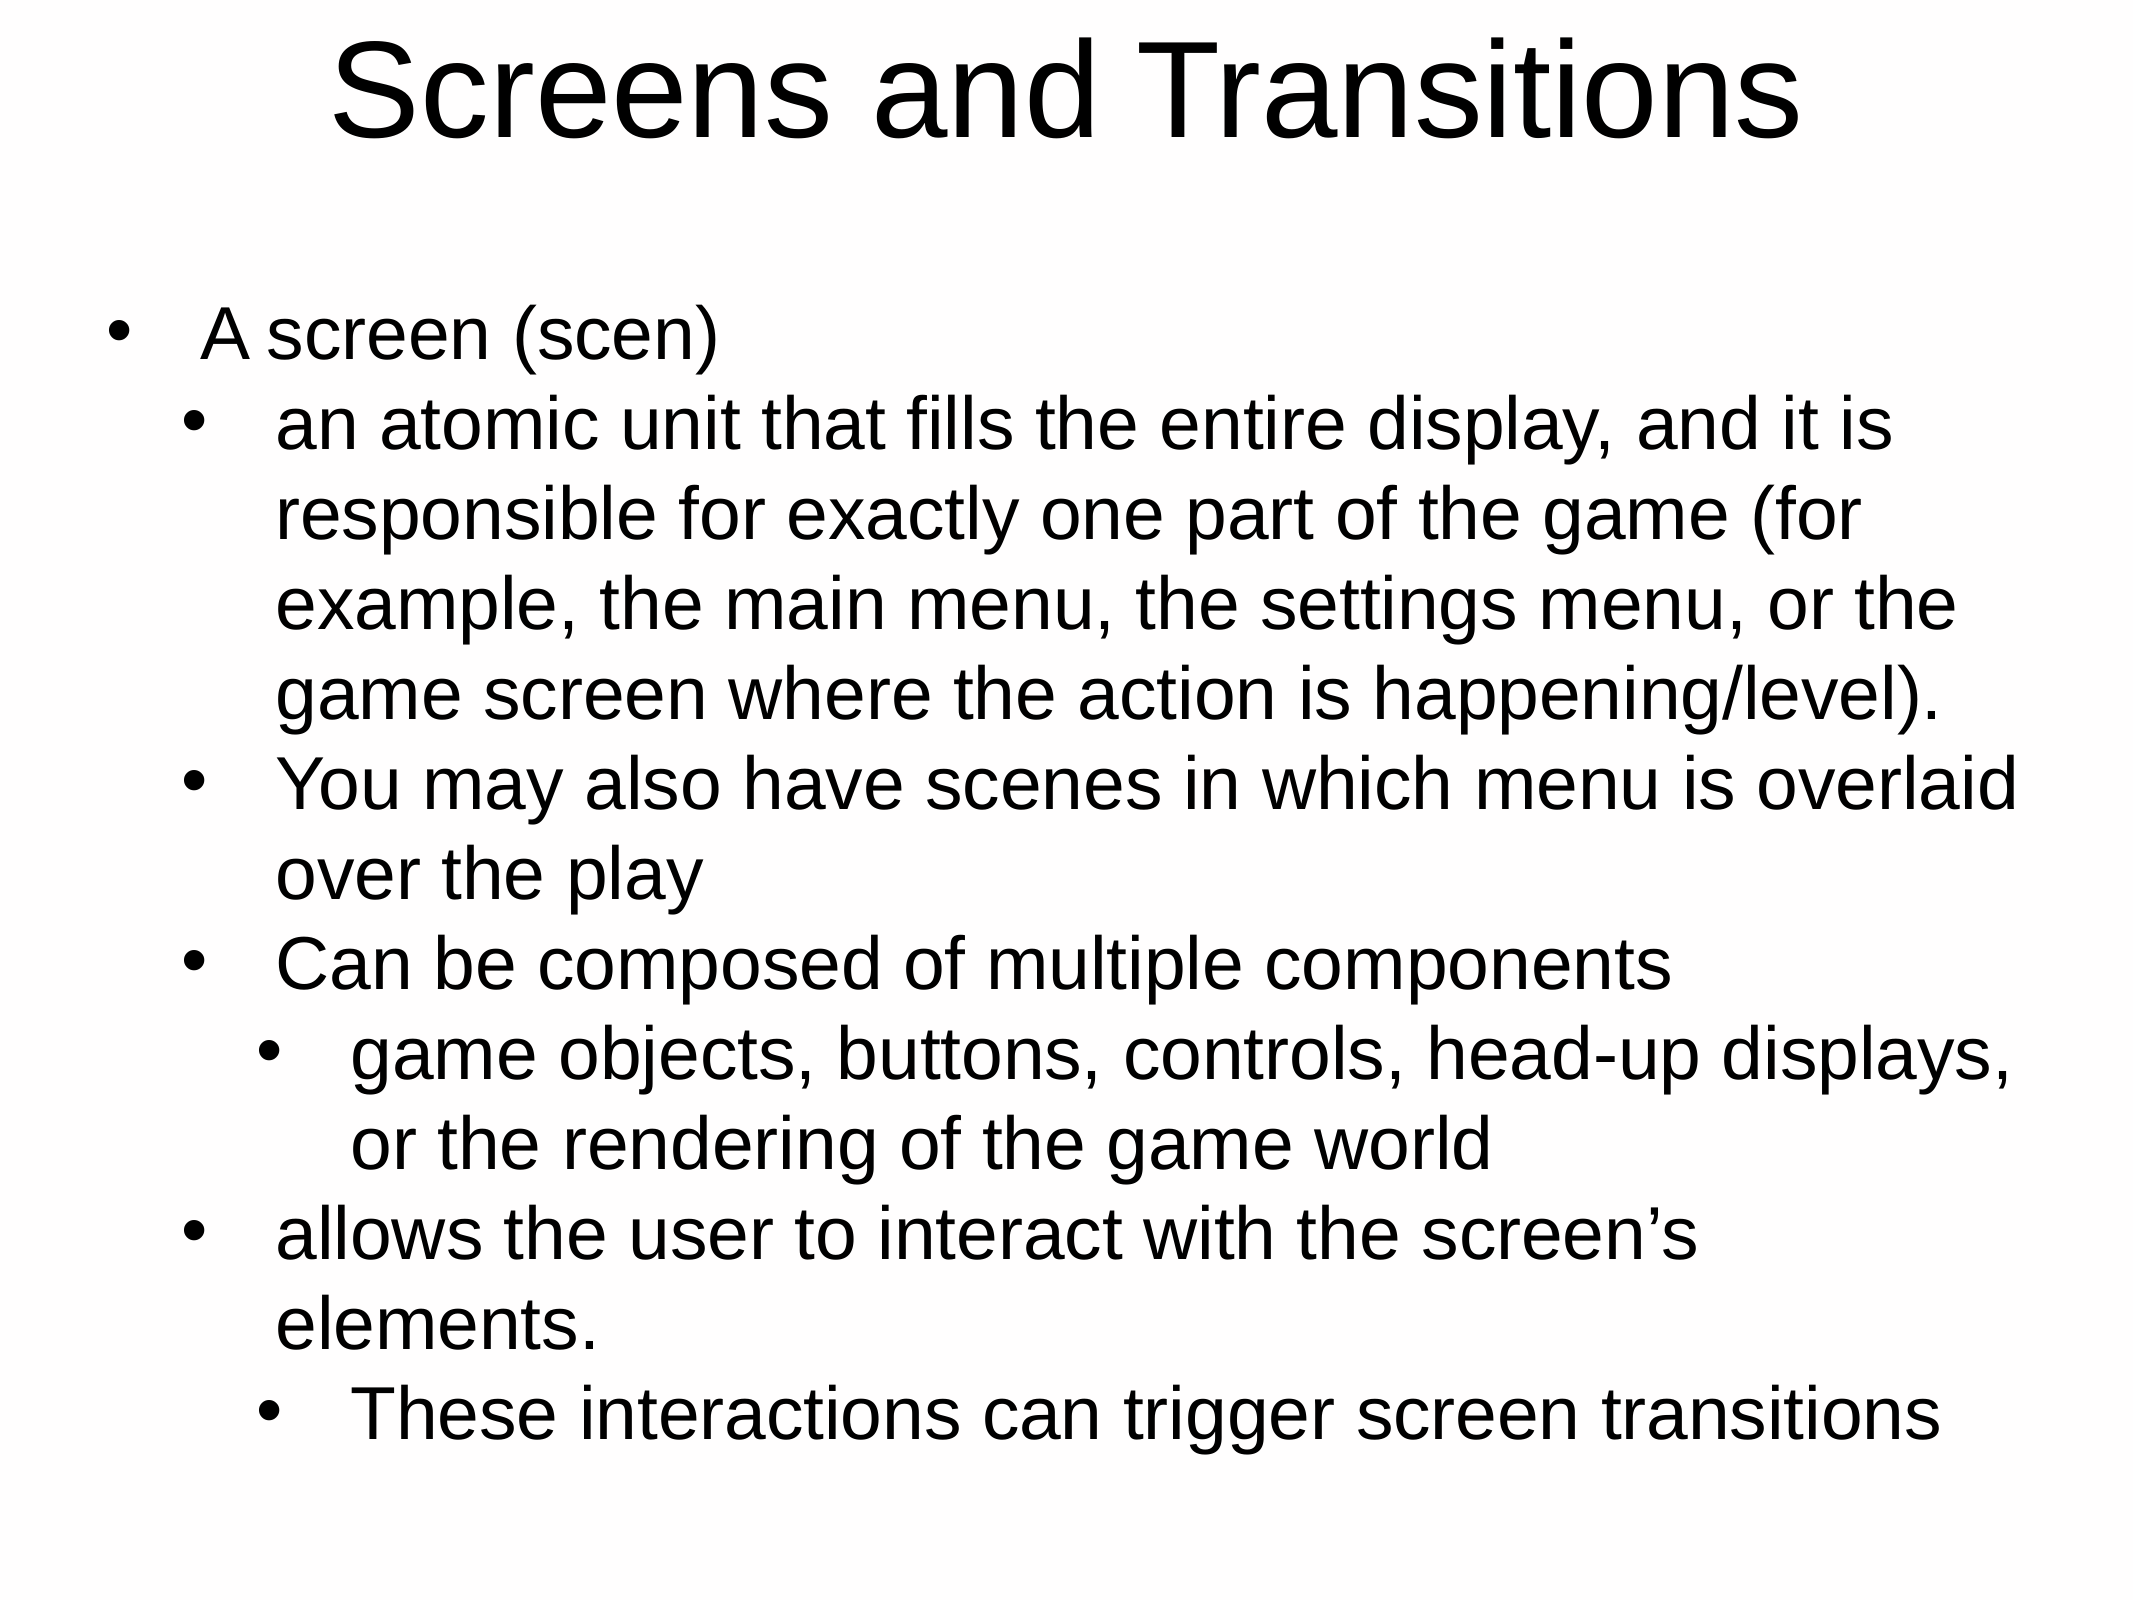

# Screens and Transitions
A screen (scen)
an atomic unit that fills the entire display, and it is responsible for exactly one part of the game (for example, the main menu, the settings menu, or the game screen where the action is happening/level).
You may also have scenes in which menu is overlaid over the play
Can be composed of multiple components
game objects, buttons, controls, head-up displays, or the rendering of the game world
allows the user to interact with the screen’s elements.
These interactions can trigger screen transitions